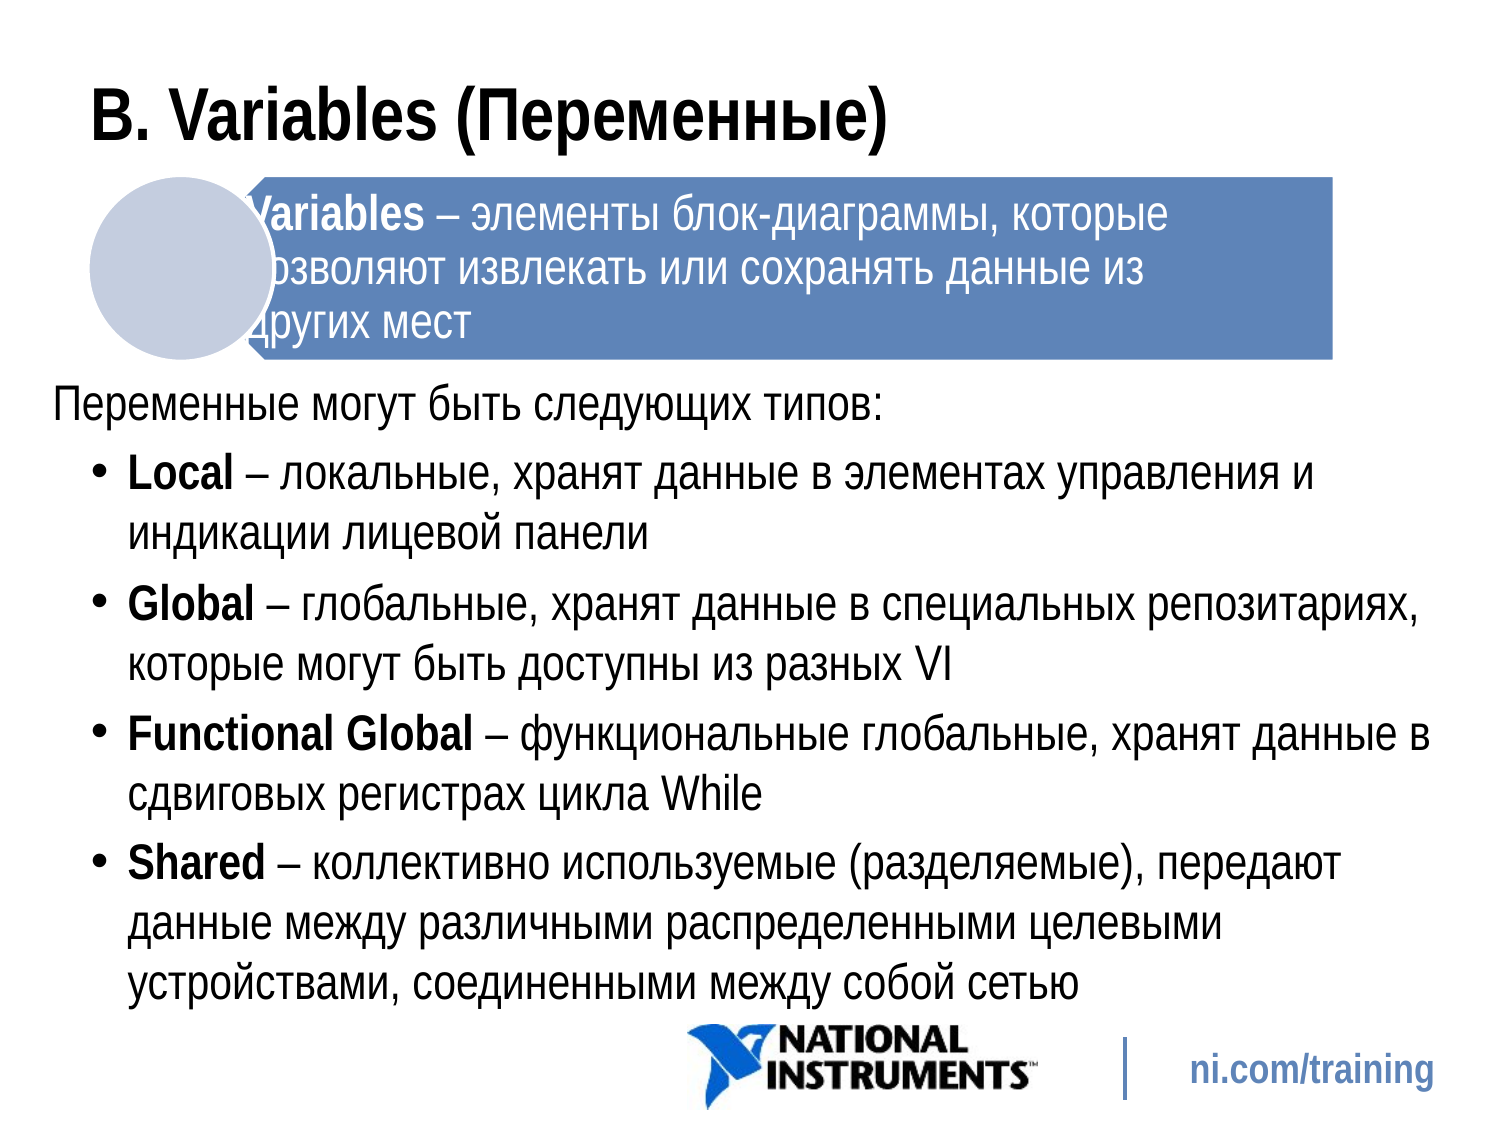

# B. Variables (Переменные)
Variables – элементы блок-диаграммы, которые позволяют извлекать или сохранять данные из других мест
Переменные могут быть следующих типов:
Local – локальные, хранят данные в элементах управления и индикации лицевой панели
Global – глобальные, хранят данные в специальных репозитариях, которые могут быть доступны из разных VI
Functional Global – функциональные глобальные, хранят данные в сдвиговых регистрах цикла While
Shared – коллективно используемые (разделяемые), передают данные между различными распределенными целевыми устройствами, соединенными между собой сетью
311